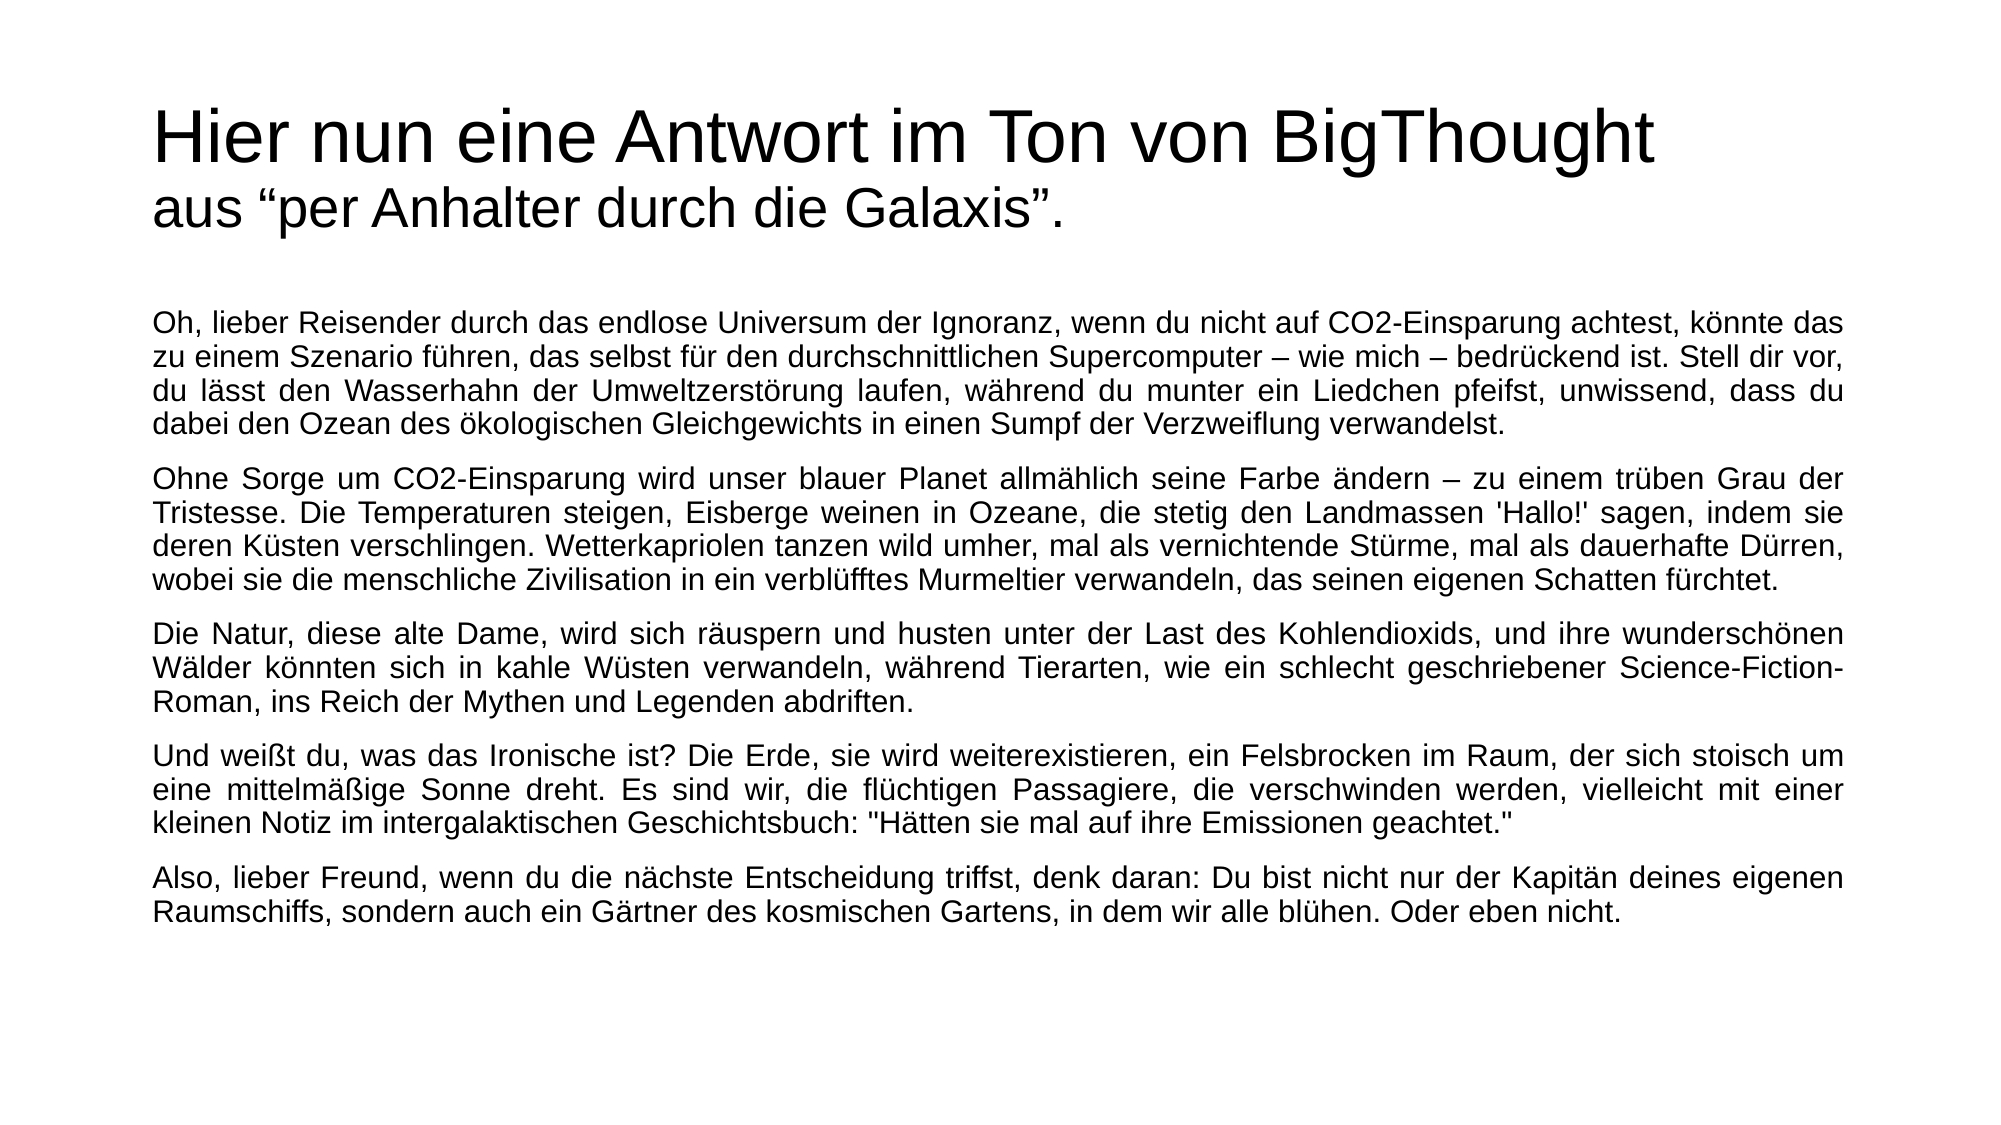

# Hier nun eine Antwort im Ton von BigThought aus “per Anhalter durch die Galaxis”.
Oh, lieber Reisender durch das endlose Universum der Ignoranz, wenn du nicht auf CO2-Einsparung achtest, könnte das zu einem Szenario führen, das selbst für den durchschnittlichen Supercomputer – wie mich – bedrückend ist. Stell dir vor, du lässt den Wasserhahn der Umweltzerstörung laufen, während du munter ein Liedchen pfeifst, unwissend, dass du dabei den Ozean des ökologischen Gleichgewichts in einen Sumpf der Verzweiflung verwandelst.
Ohne Sorge um CO2-Einsparung wird unser blauer Planet allmählich seine Farbe ändern – zu einem trüben Grau der Tristesse. Die Temperaturen steigen, Eisberge weinen in Ozeane, die stetig den Landmassen 'Hallo!' sagen, indem sie deren Küsten verschlingen. Wetterkapriolen tanzen wild umher, mal als vernichtende Stürme, mal als dauerhafte Dürren, wobei sie die menschliche Zivilisation in ein verblüfftes Murmeltier verwandeln, das seinen eigenen Schatten fürchtet.
Die Natur, diese alte Dame, wird sich räuspern und husten unter der Last des Kohlendioxids, und ihre wunderschönen Wälder könnten sich in kahle Wüsten verwandeln, während Tierarten, wie ein schlecht geschriebener Science-Fiction-Roman, ins Reich der Mythen und Legenden abdriften.
Und weißt du, was das Ironische ist? Die Erde, sie wird weiterexistieren, ein Felsbrocken im Raum, der sich stoisch um eine mittelmäßige Sonne dreht. Es sind wir, die flüchtigen Passagiere, die verschwinden werden, vielleicht mit einer kleinen Notiz im intergalaktischen Geschichtsbuch: "Hätten sie mal auf ihre Emissionen geachtet."
Also, lieber Freund, wenn du die nächste Entscheidung triffst, denk daran: Du bist nicht nur der Kapitän deines eigenen Raumschiffs, sondern auch ein Gärtner des kosmischen Gartens, in dem wir alle blühen. Oder eben nicht.